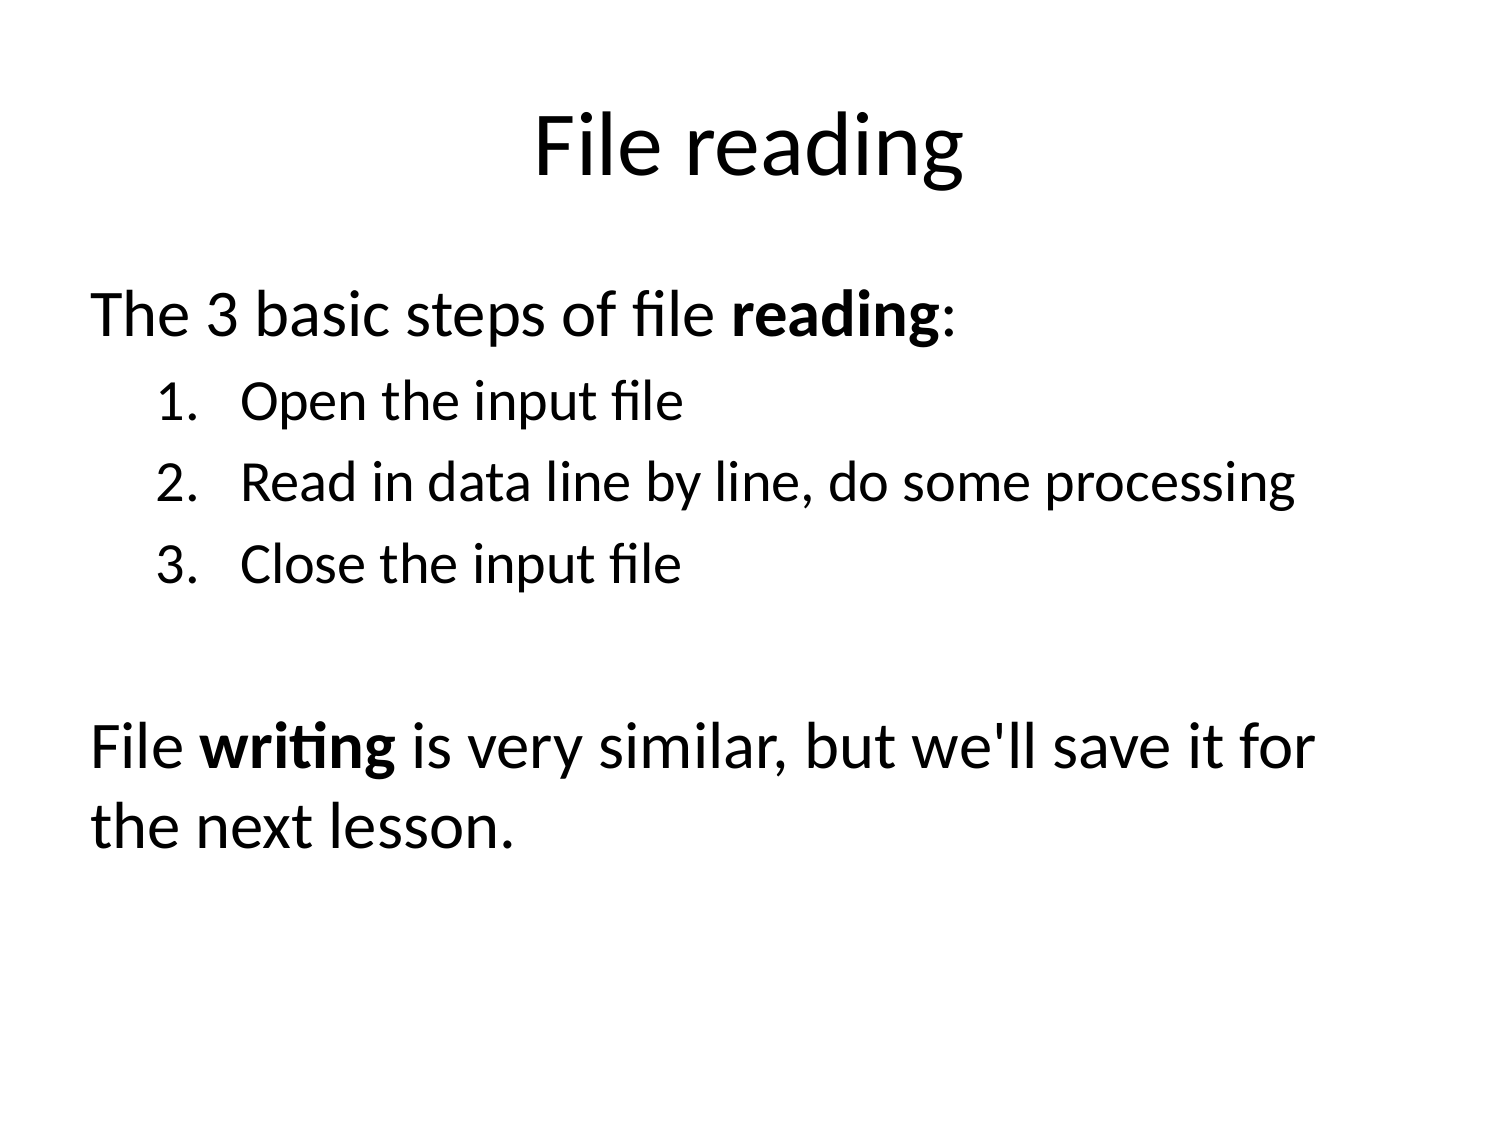

# File reading
The 3 basic steps of file reading:
Open the input file
Read in data line by line, do some processing
Close the input file

File writing is very similar, but we'll save it for the next lesson.